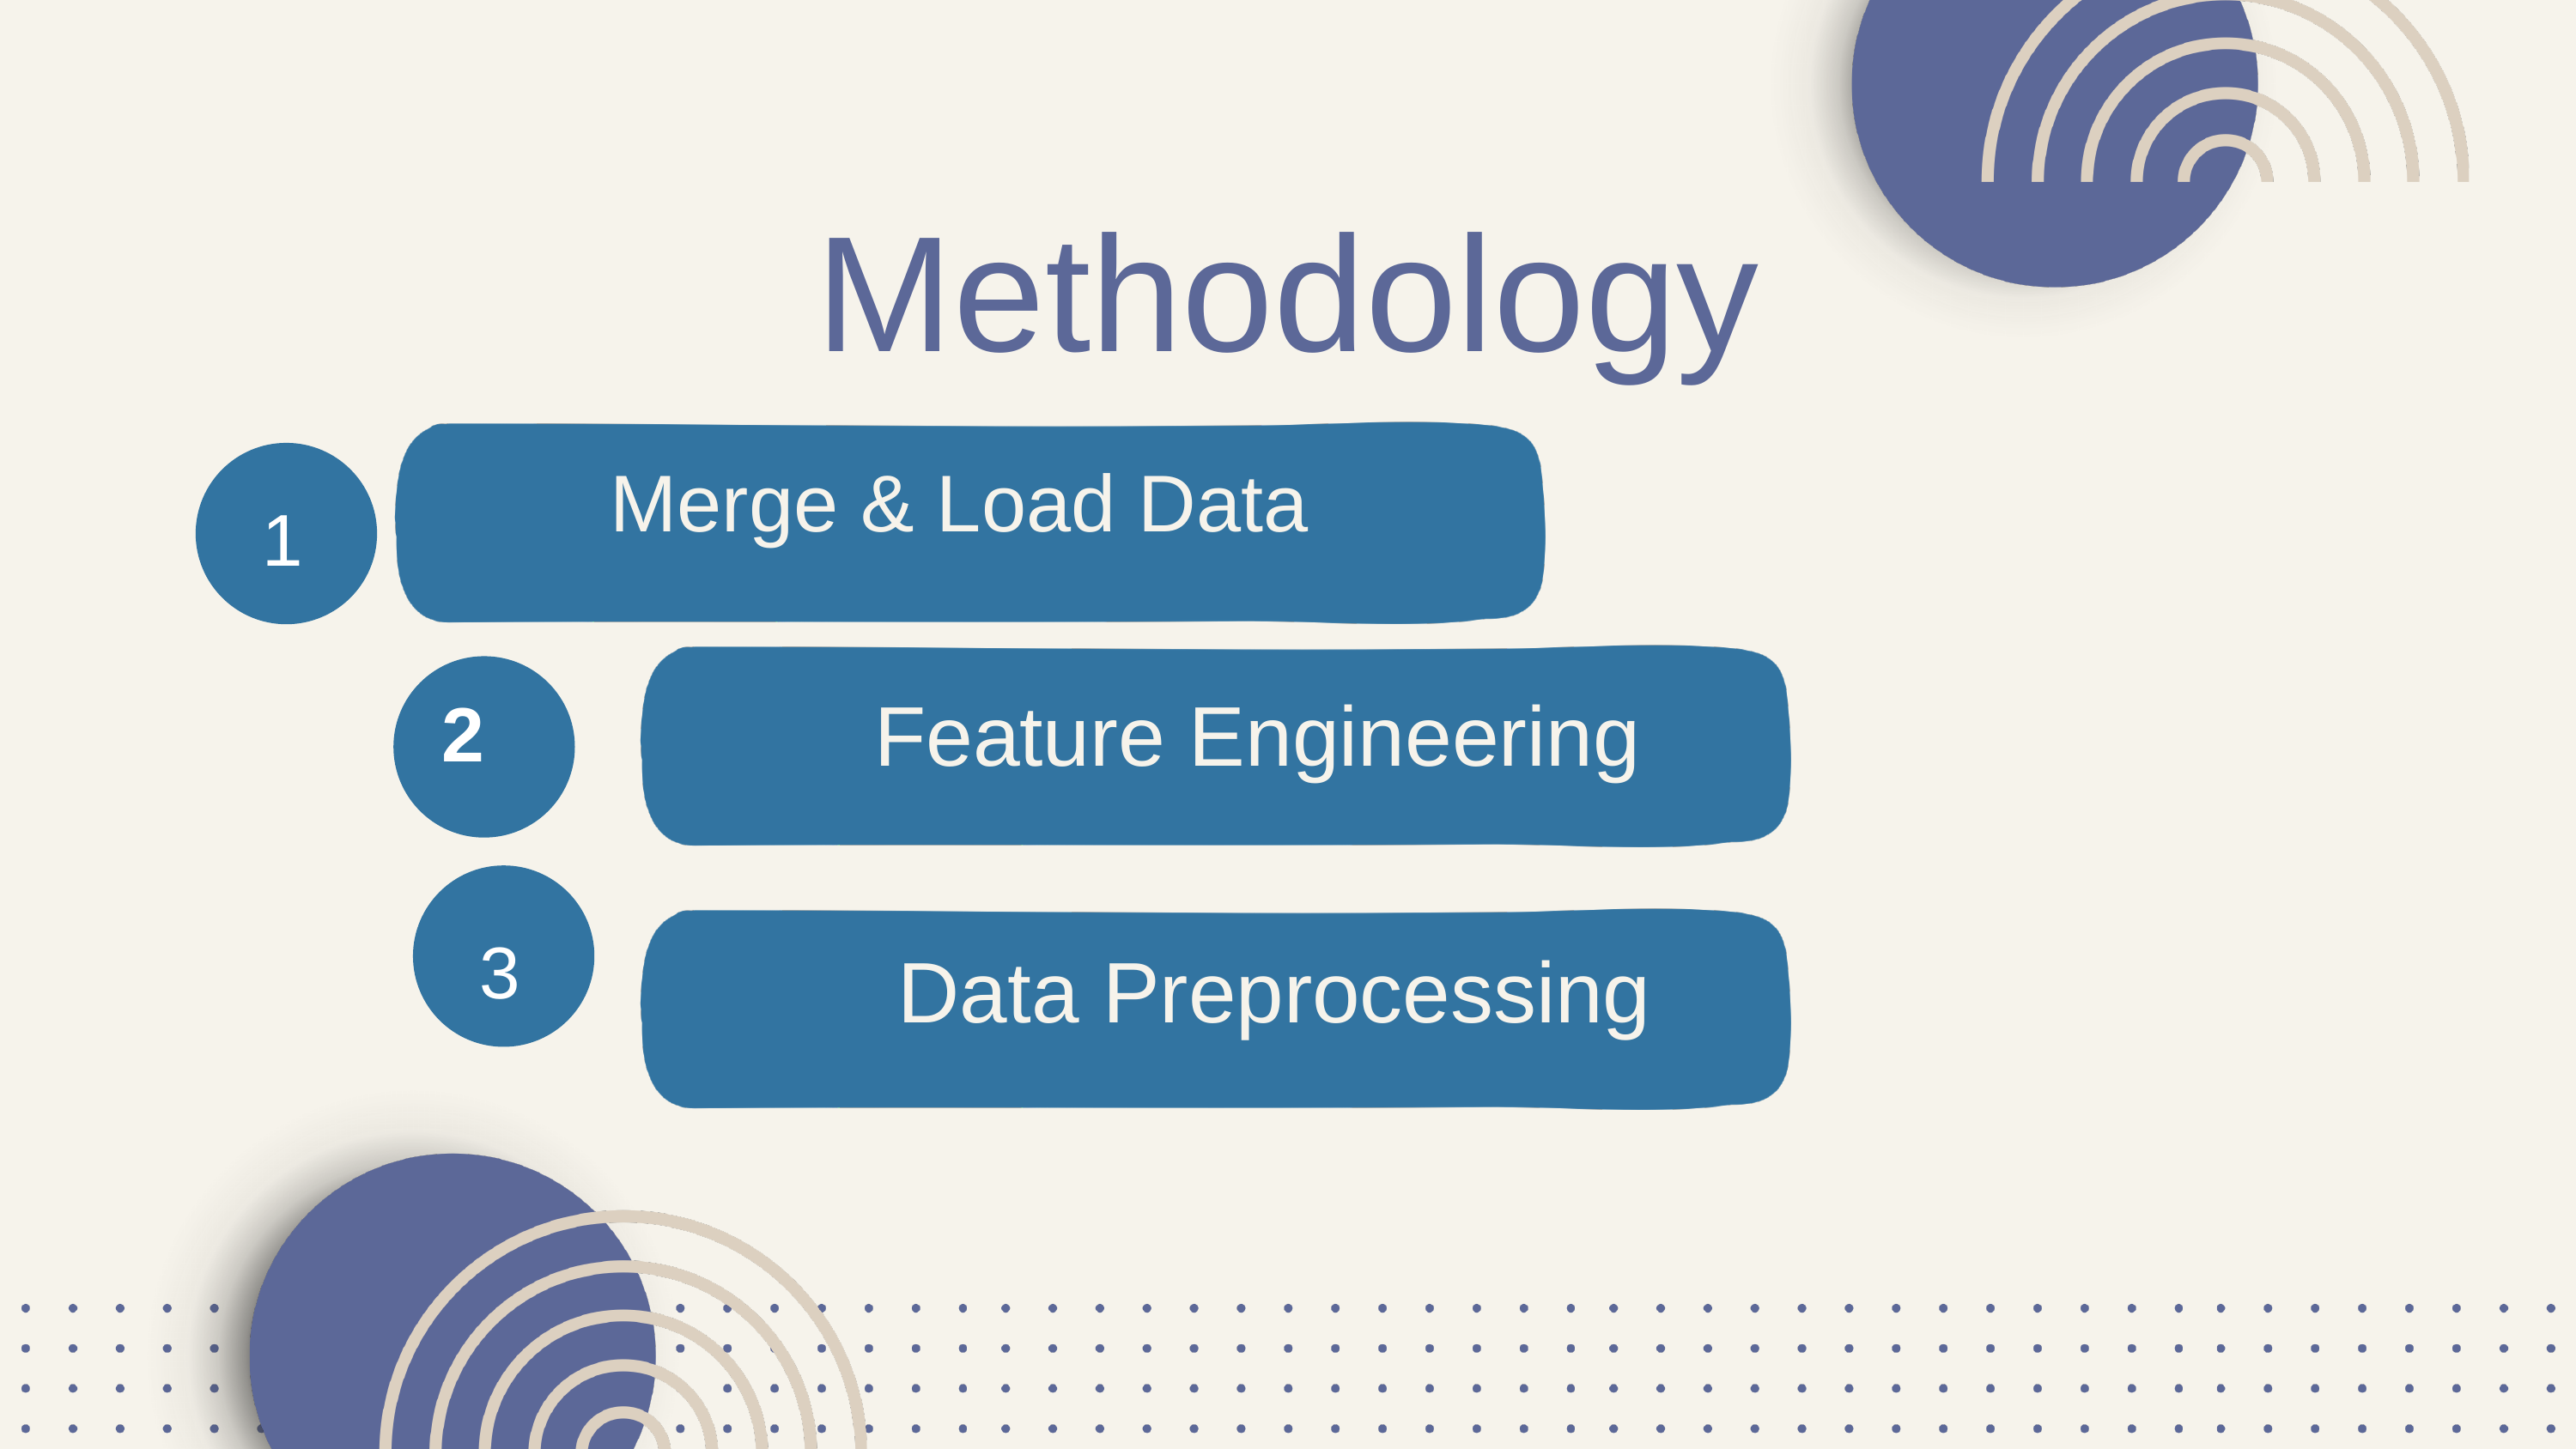

Methodology

Merge & Load Data

1

Feature Engineering
2

3
Data Preprocessing